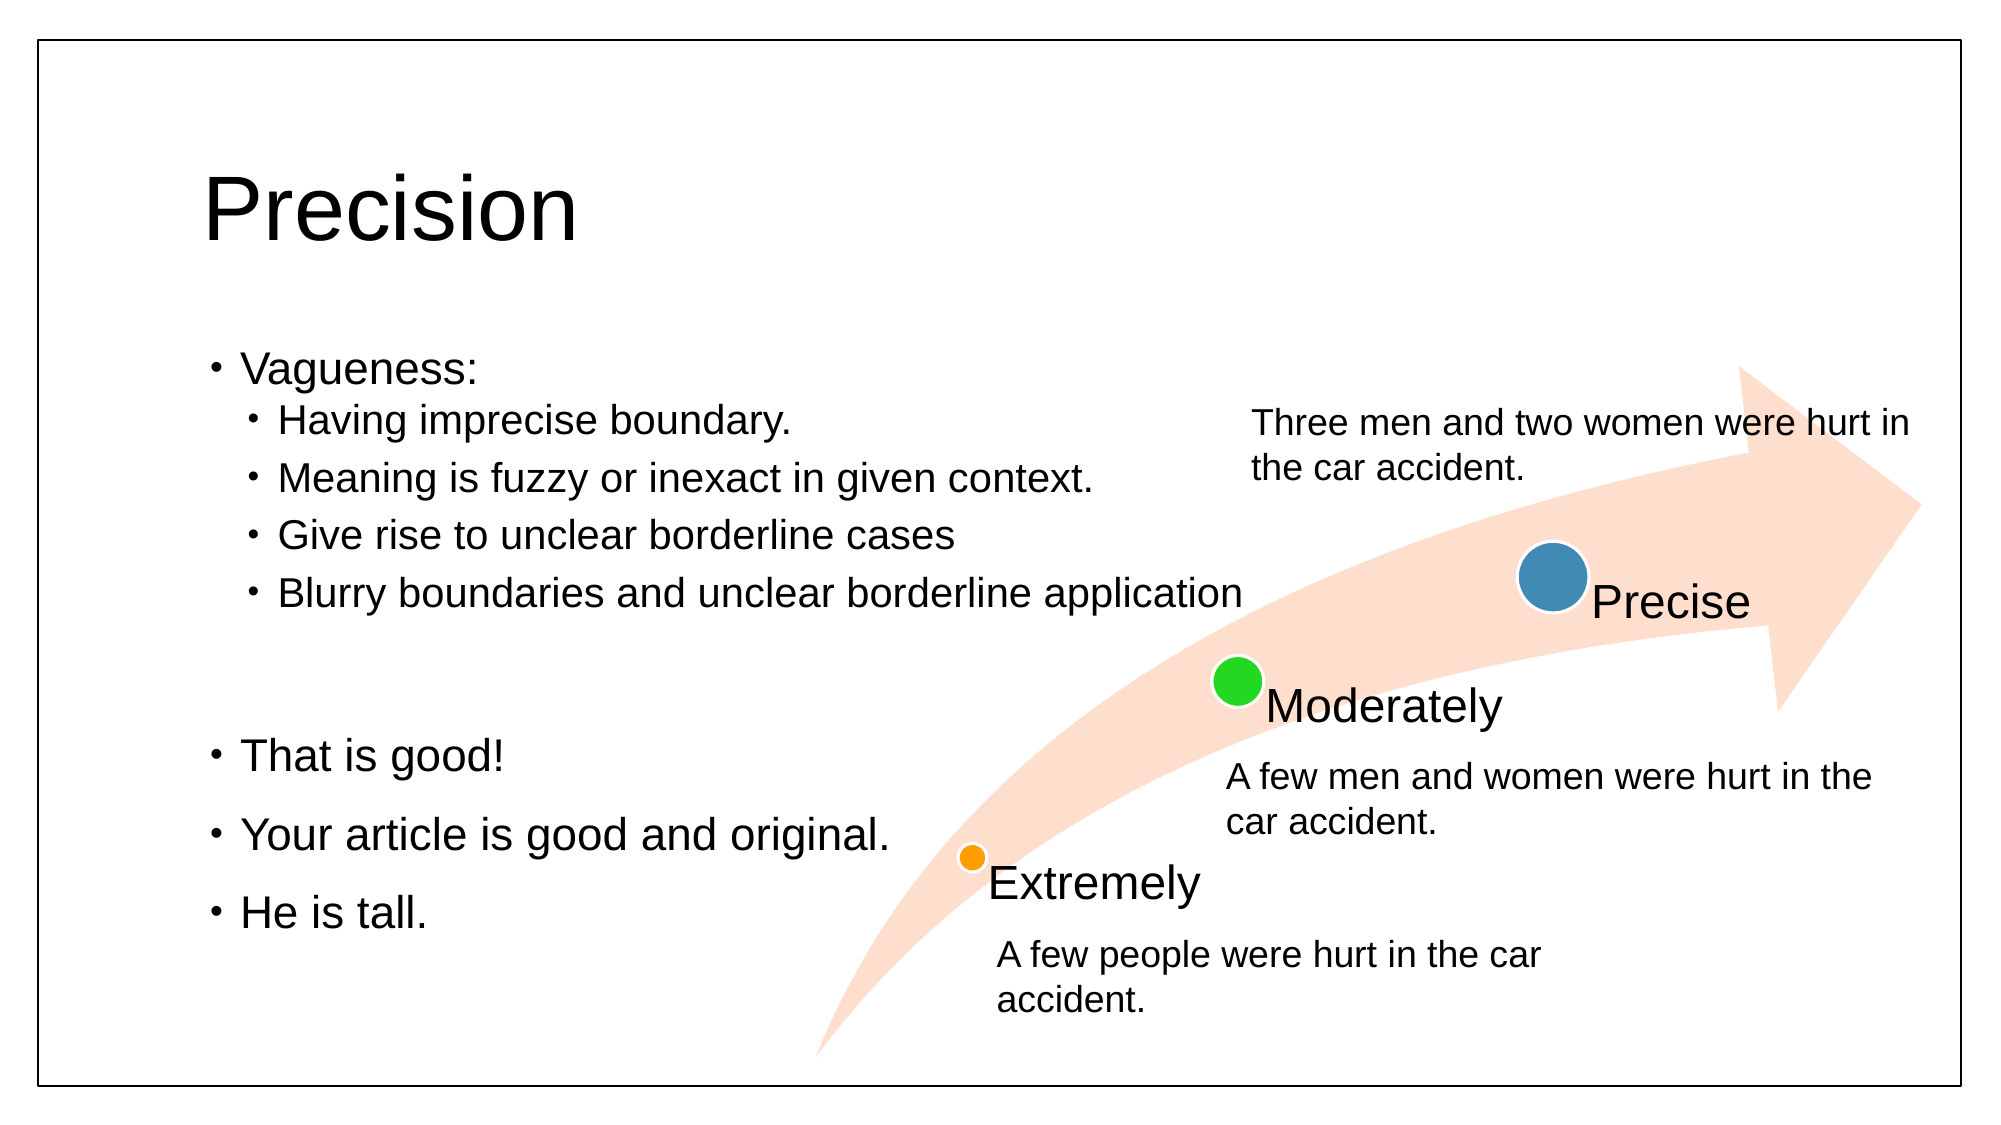

# Precision
Vagueness:
Having imprecise boundary.
Meaning is fuzzy or inexact in given context.
Give rise to unclear borderline cases
Blurry boundaries and unclear borderline application

That is good!
Your article is good and original.
He is tall.
Extremely
Moderately
Precise
Three men and two women were hurt in the car accident.
A few men and women were hurt in the car accident.
A few people were hurt in the car accident.